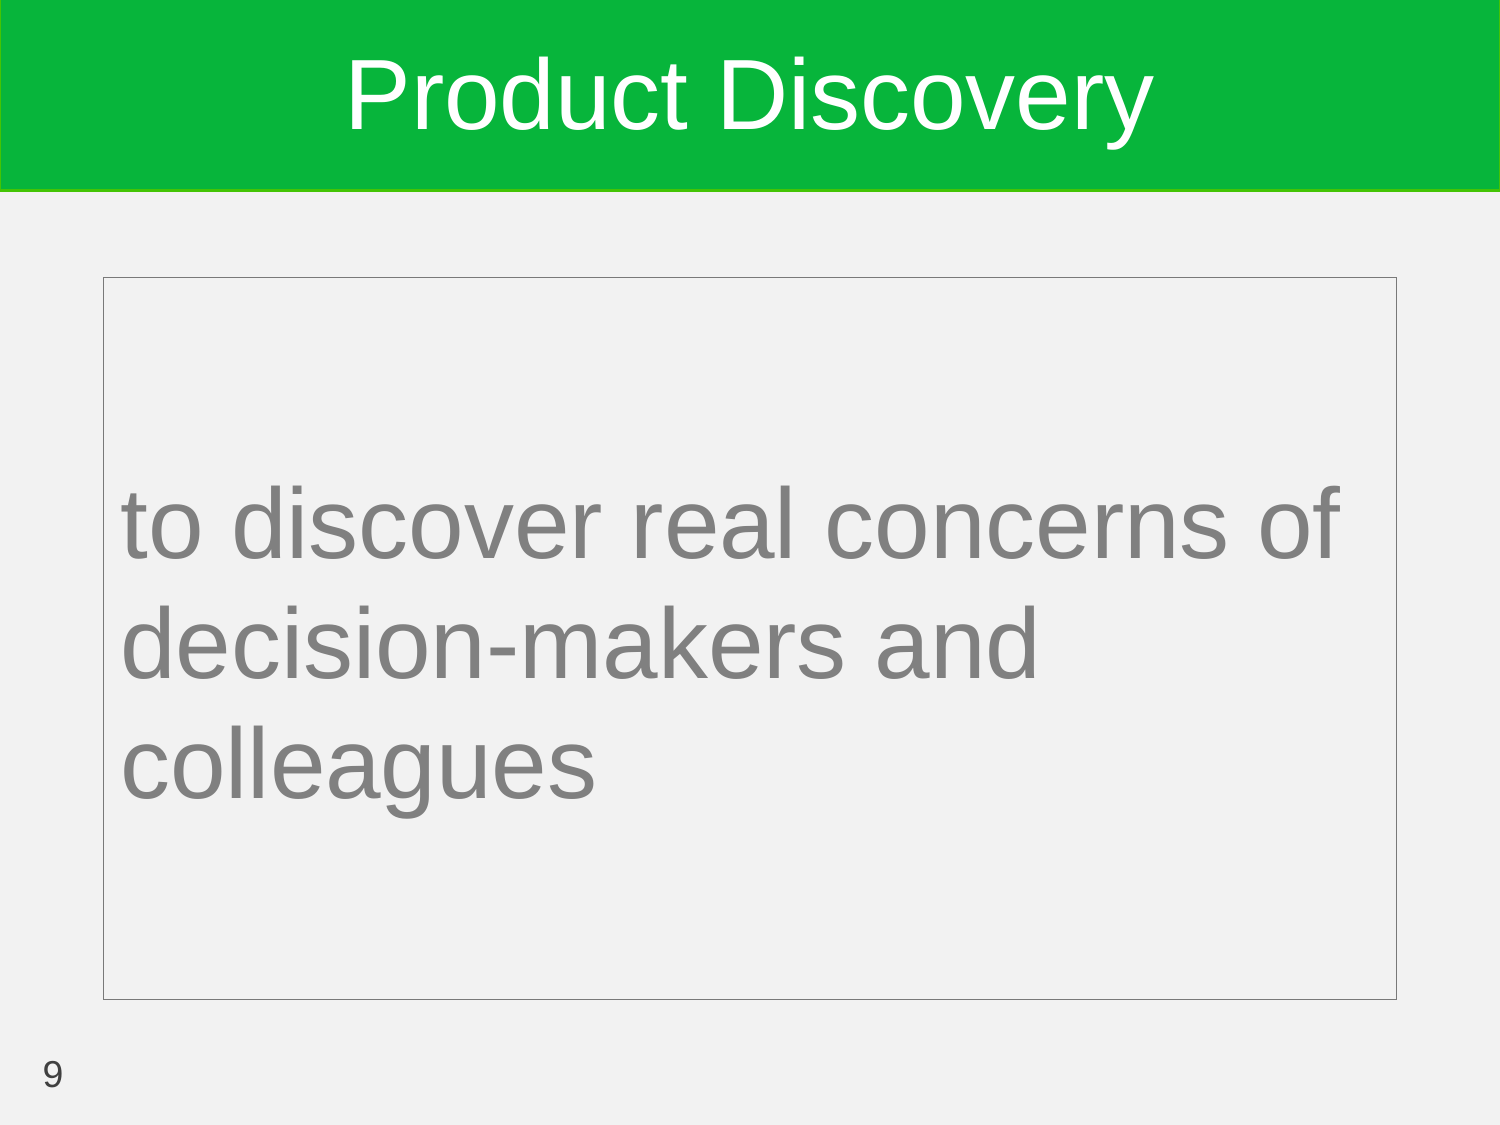

# Product Discovery
to discover real concerns of decision-makers and colleagues
9